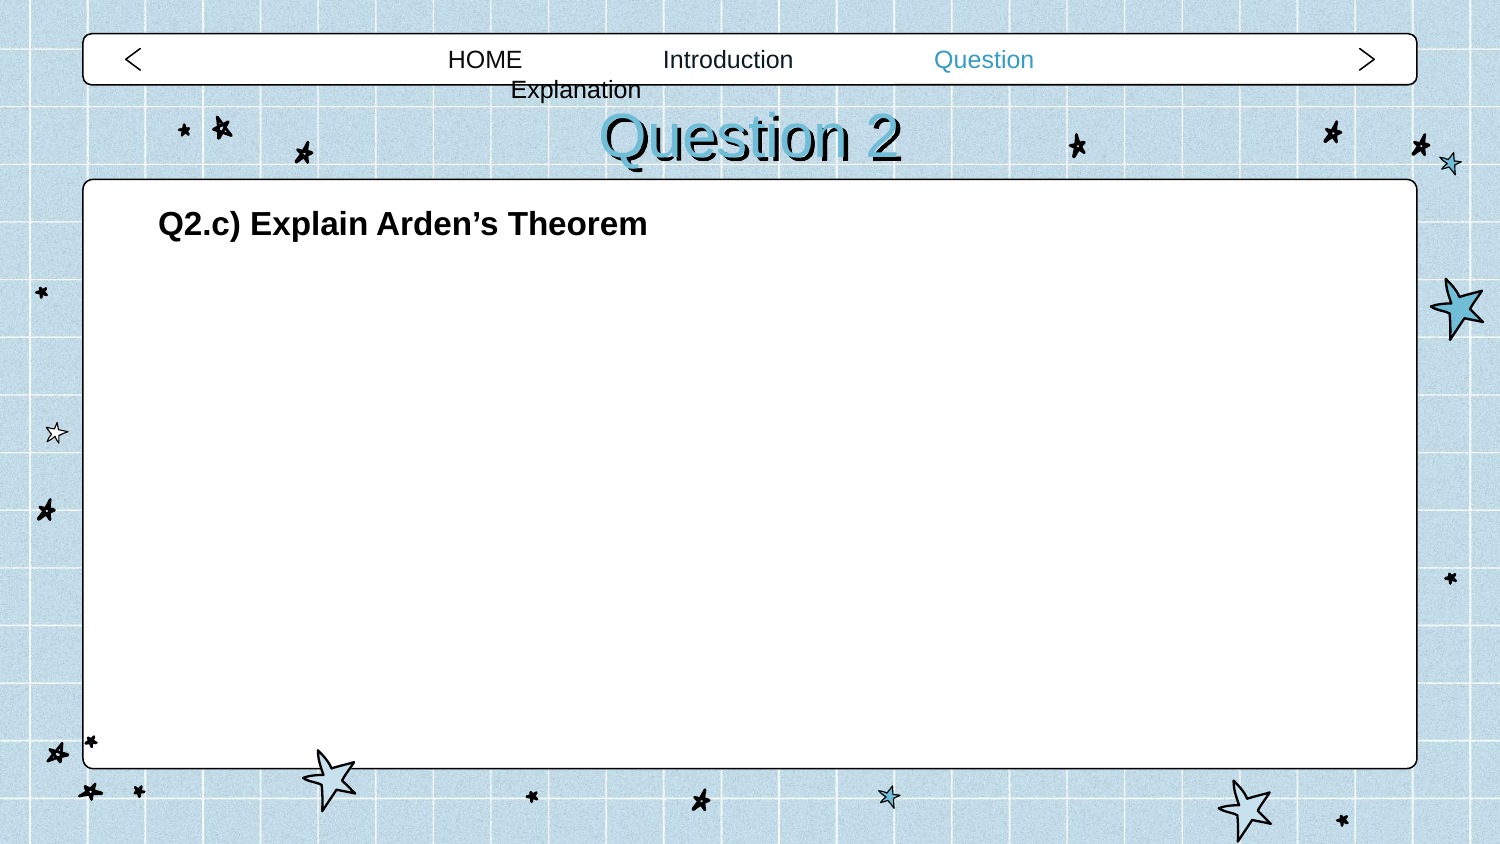

HOME                    Introduction                    Question                    Explanation

# Question 2

Q2.c) Explain Arden’s Theorem